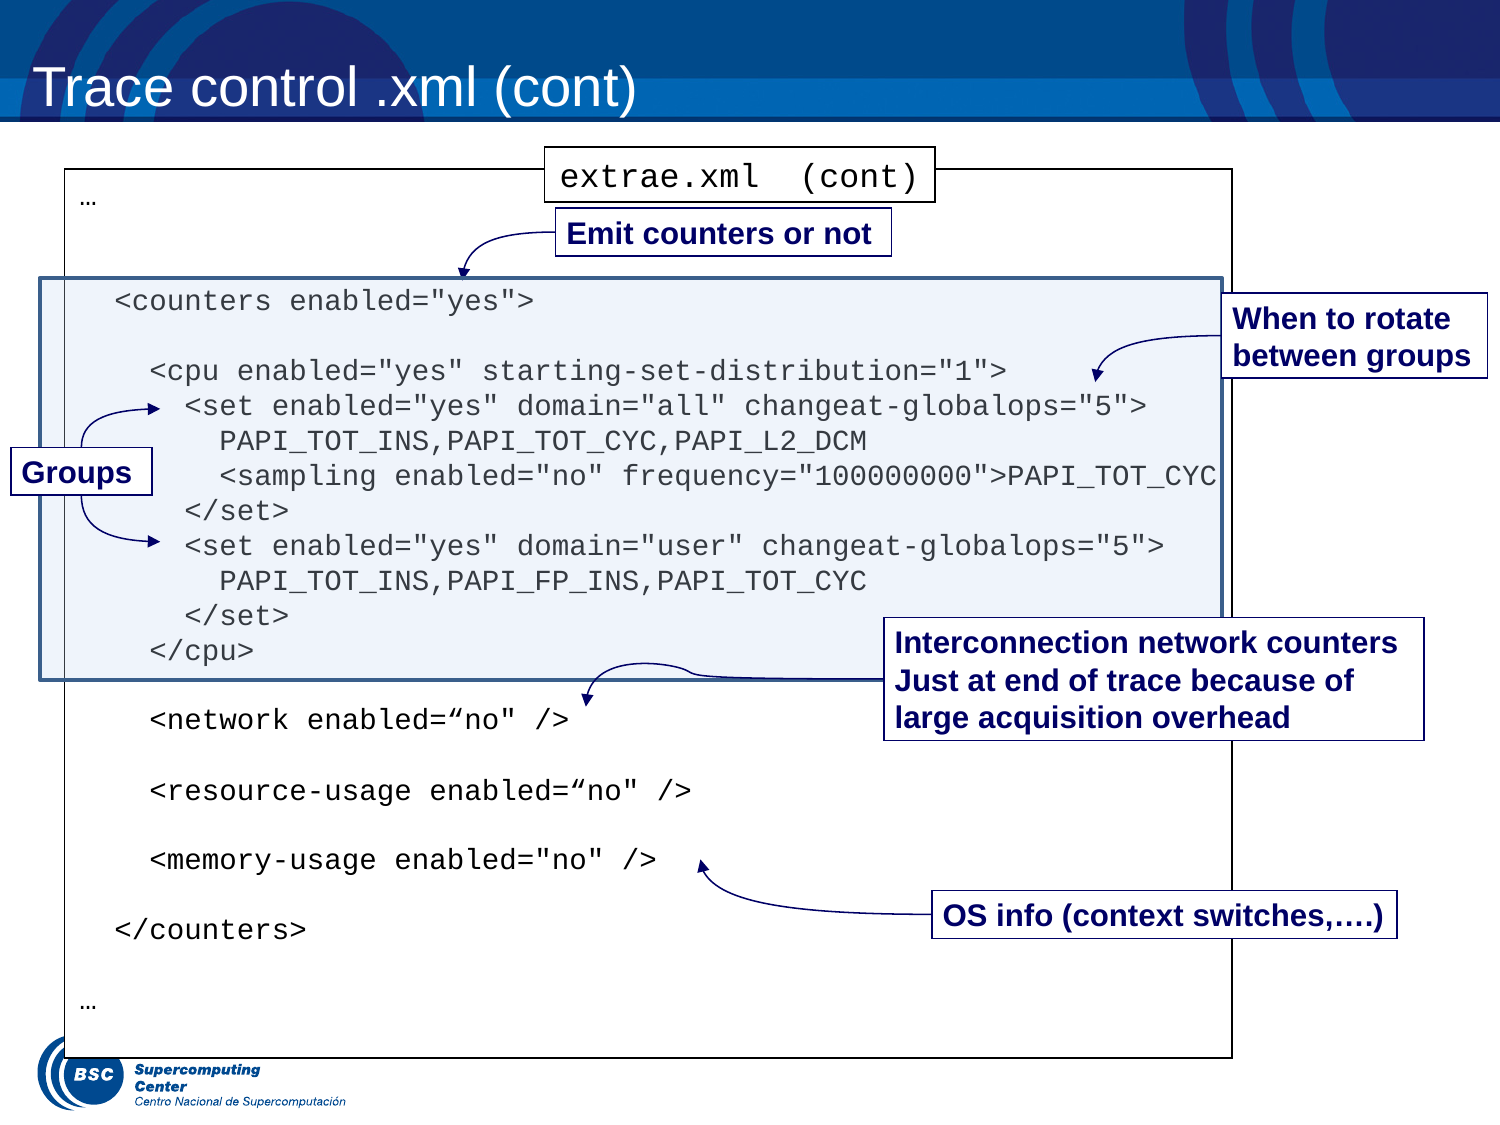

# Trace control .xml (cont)
extrae.xml  (cont)
…

  <counters enabled="yes">

    <cpu enabled="yes" starting-set-distribution="1">
      <set enabled="yes" domain="all" changeat-globalops="5">
        PAPI_TOT_INS,PAPI_TOT_CYC,PAPI_L2_DCM
        <sampling enabled="no" frequency="100000000">PAPI_TOT_CYC
      </set>
      <set enabled="yes" domain="user" changeat-globalops="5">
        PAPI_TOT_INS,PAPI_FP_INS,PAPI_TOT_CYC
      </set>
    </cpu>

    <network enabled=“no" />

    <resource-usage enabled=“no" />

    <memory-usage enabled="no" />

  </counters>

…

Emit counters or not

When to rotate between groups

Groups

Interconnection network counters
Just at end of trace because of large acquisition overhead

OS info (context switches,….)